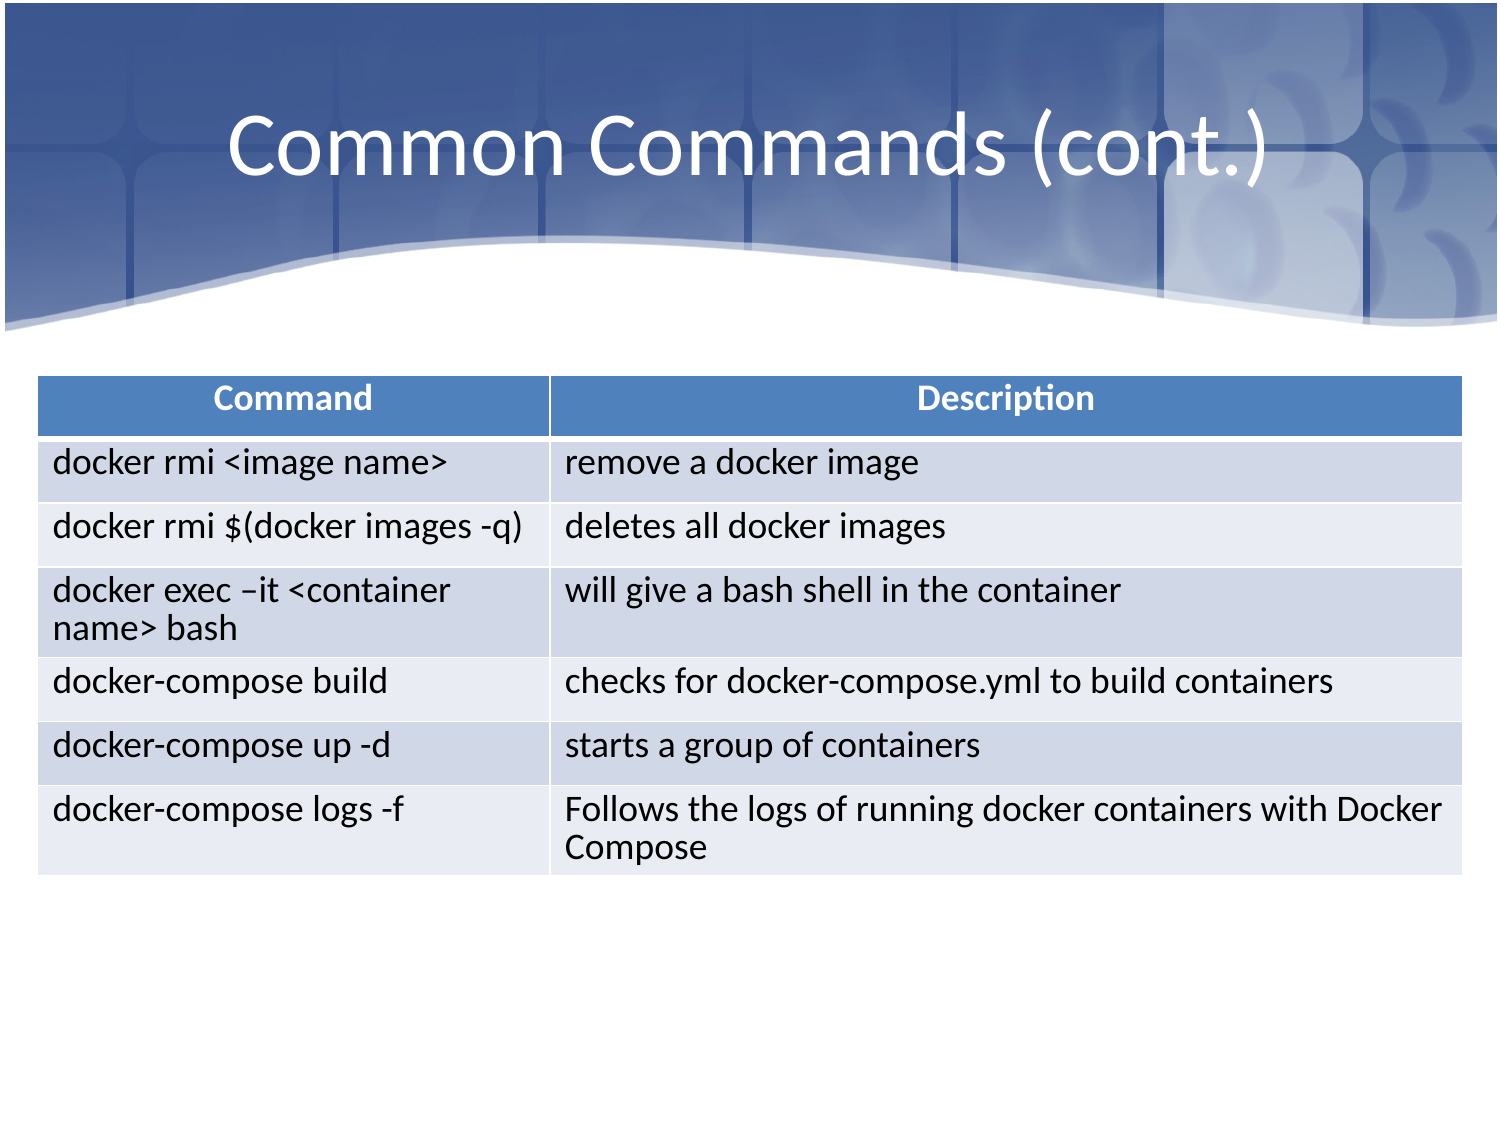

# Common Commands (cont.)
| Command | Description |
| --- | --- |
| docker rmi <image name> | remove a docker image |
| docker rmi $(docker images -q) | deletes all docker images |
| docker exec –it <container name> bash | will give a bash shell in the container |
| docker-compose build | checks for docker-compose.yml to build containers |
| docker-compose up -d | starts a group of containers |
| docker-compose logs -f | Follows the logs of running docker containers with Docker Compose |